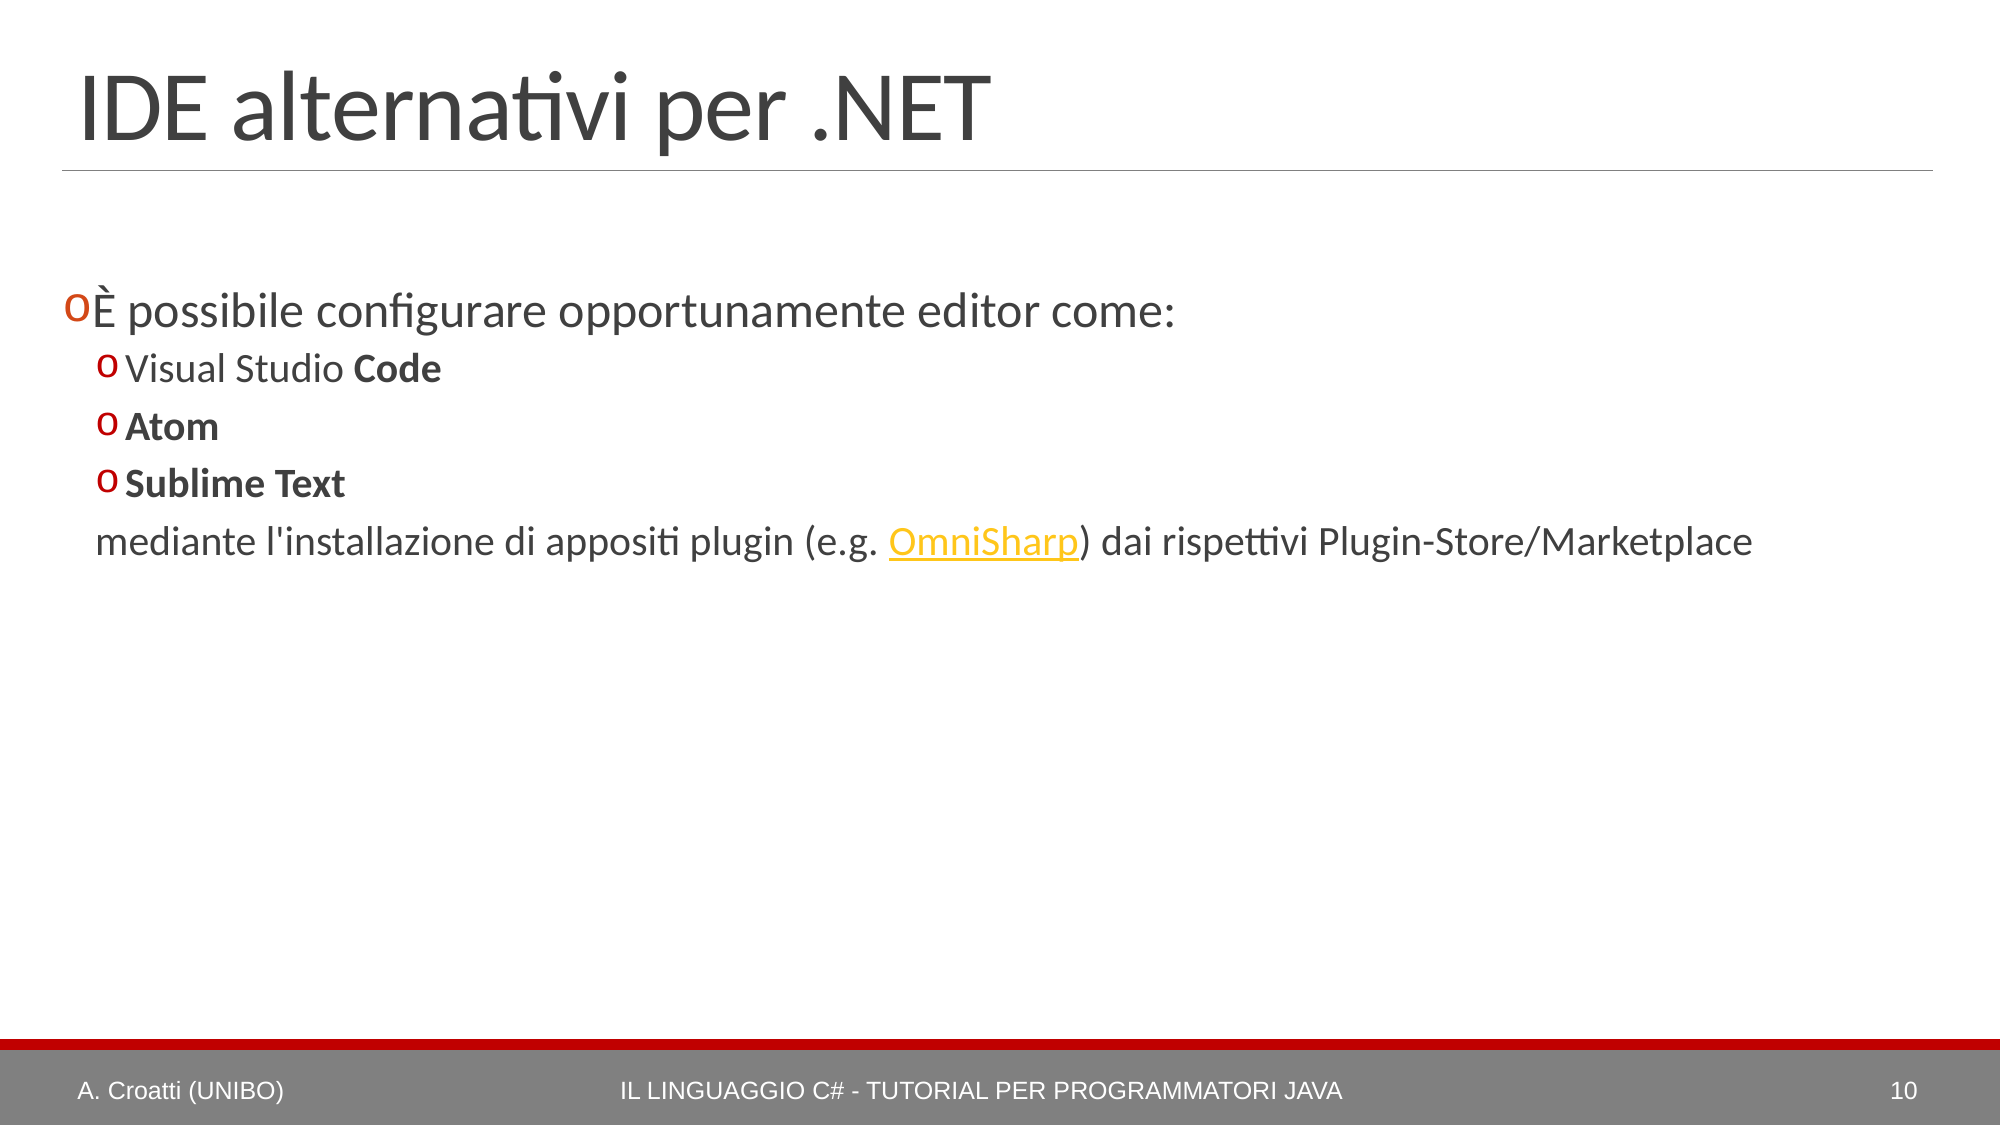

# IDE alternativi per .NET

È possibile configurare opportunamente editor come:
Visual Studio Code
Atom
Sublime Text
mediante l'installazione di appositi plugin (e.g. OmniSharp) dai rispettivi Plugin-Store/Marketplace
A. Croatti (UNIBO)
Il Linguaggio C# - Tutorial per Programmatori Java
10